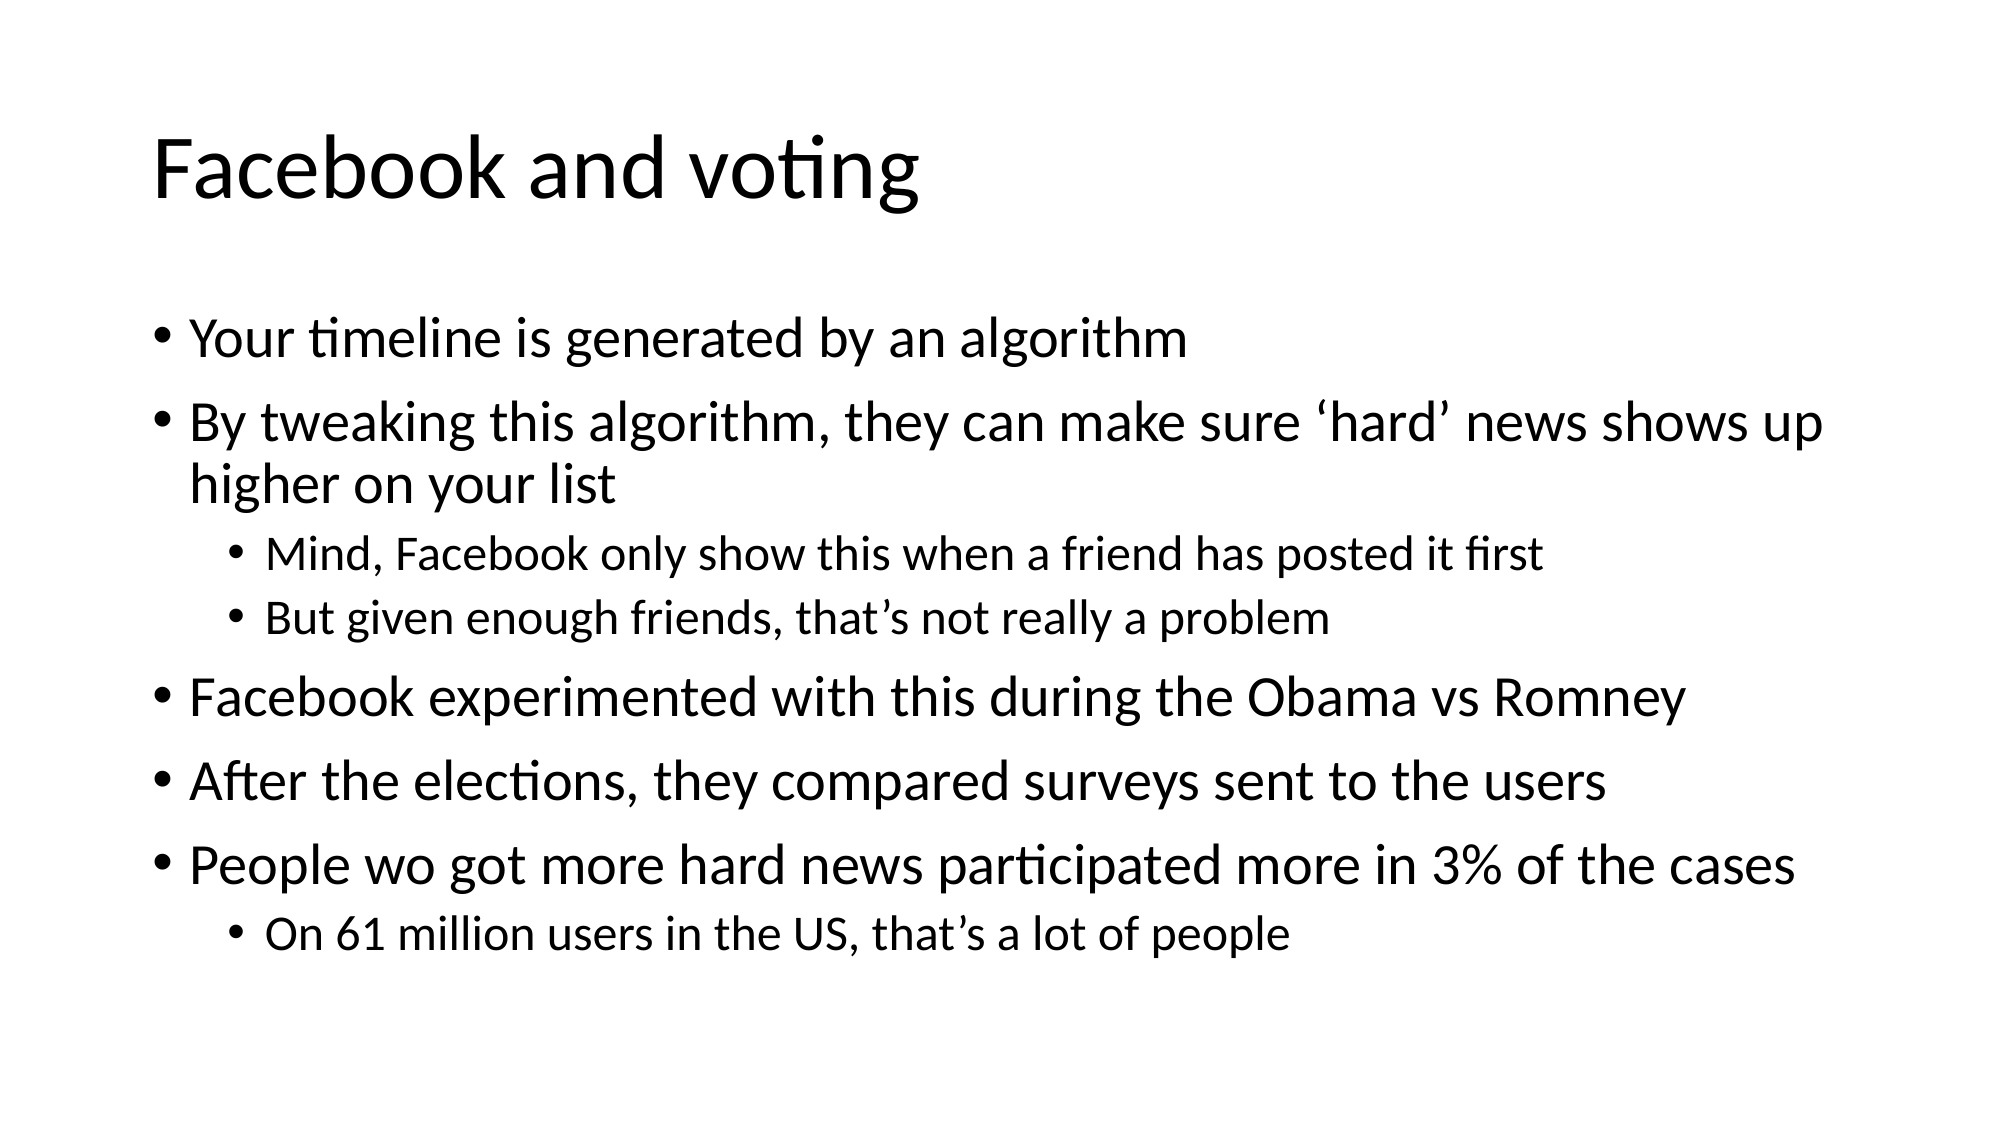

# Facebook and voting
Your timeline is generated by an algorithm
By tweaking this algorithm, they can make sure ‘hard’ news shows up higher on your list
Mind, Facebook only show this when a friend has posted it first
But given enough friends, that’s not really a problem
Facebook experimented with this during the Obama vs Romney
After the elections, they compared surveys sent to the users
People wo got more hard news participated more in 3% of the cases
On 61 million users in the US, that’s a lot of people